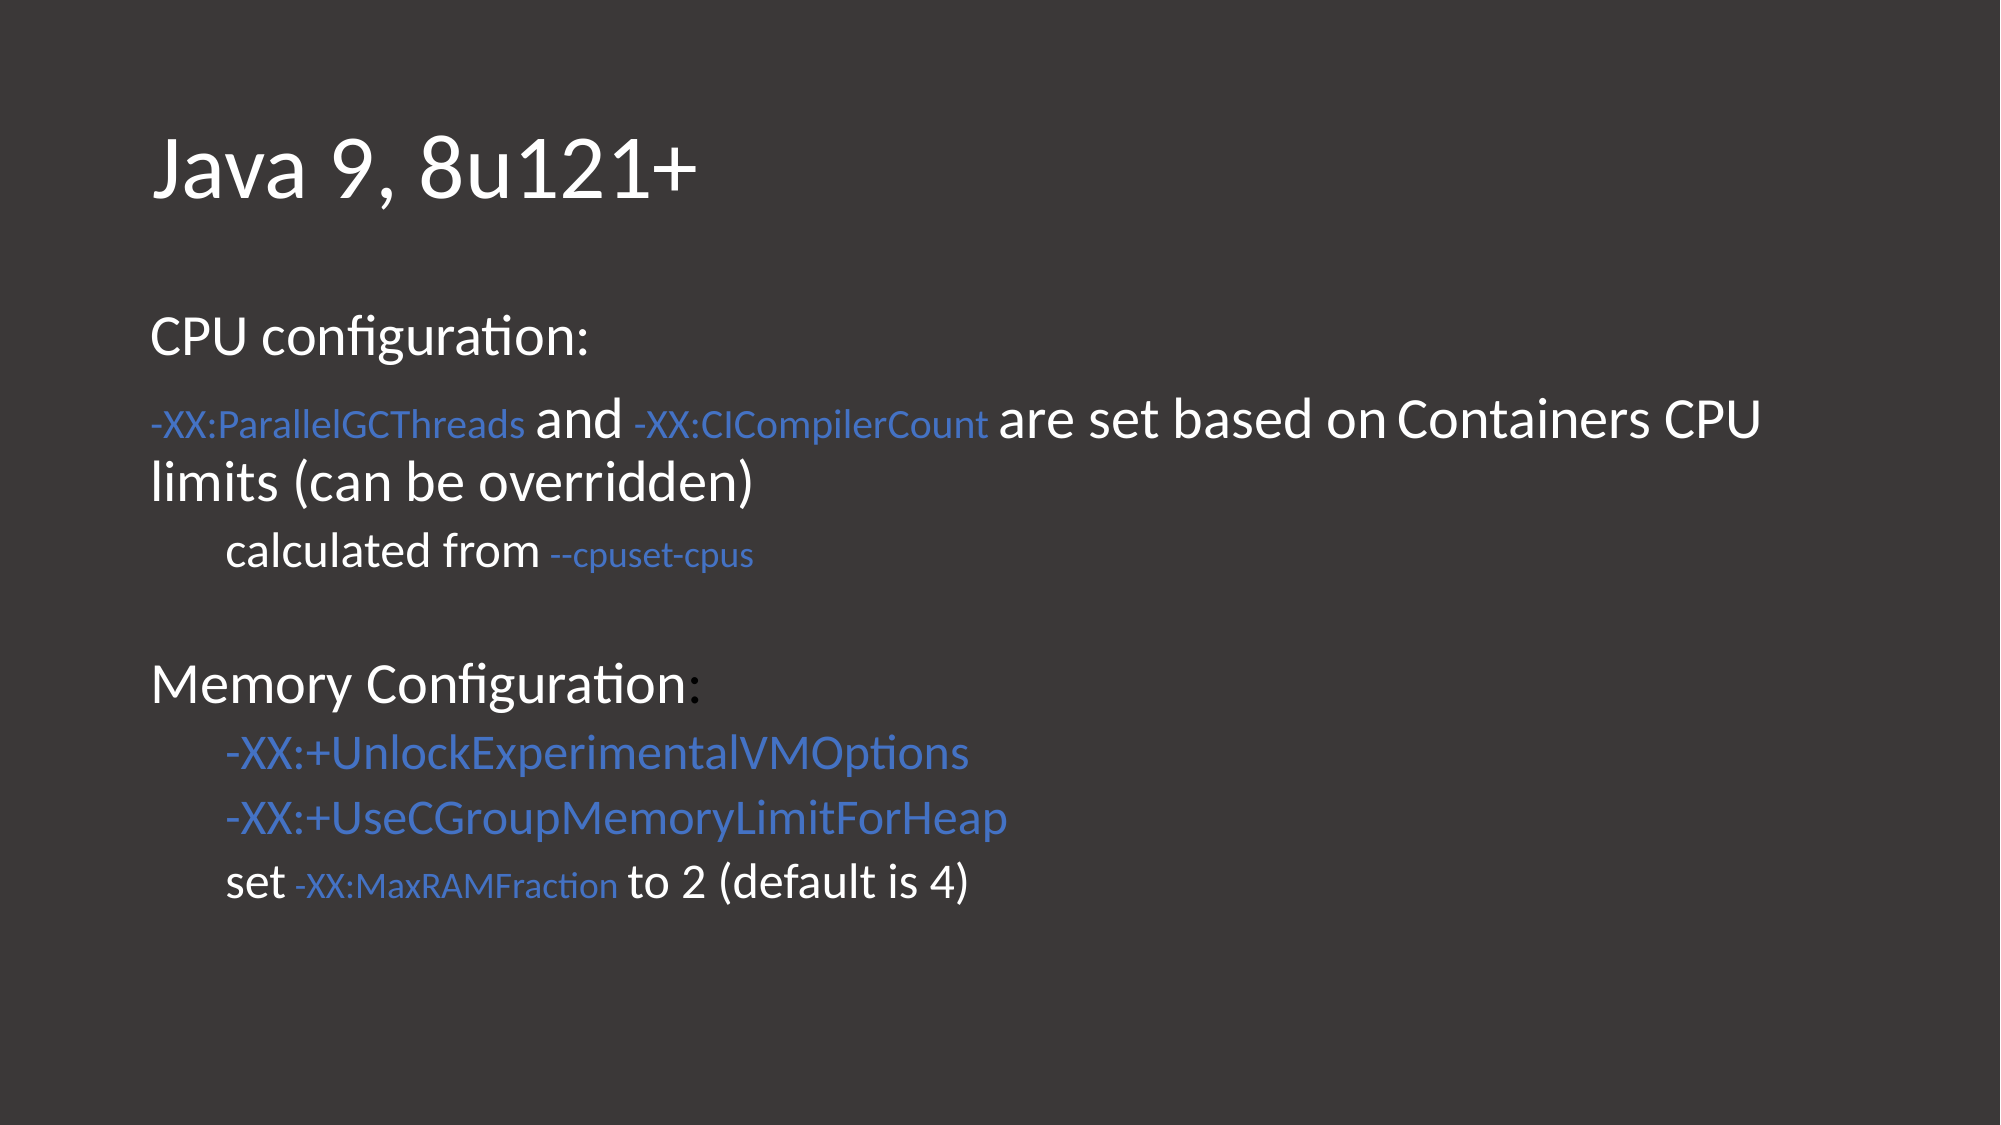

# Java 9, 8u121+
CPU configuration:
-XX:ParallelGCThreads and -XX:CICompilerCount are set based on Containers CPU limits (can be overridden)
calculated from --cpuset-cpus
Memory Configuration:
-XX:+UnlockExperimentalVMOptions
-XX:+UseCGroupMemoryLimitForHeap
set -XX:MaxRAMFraction to 2 (default is 4)